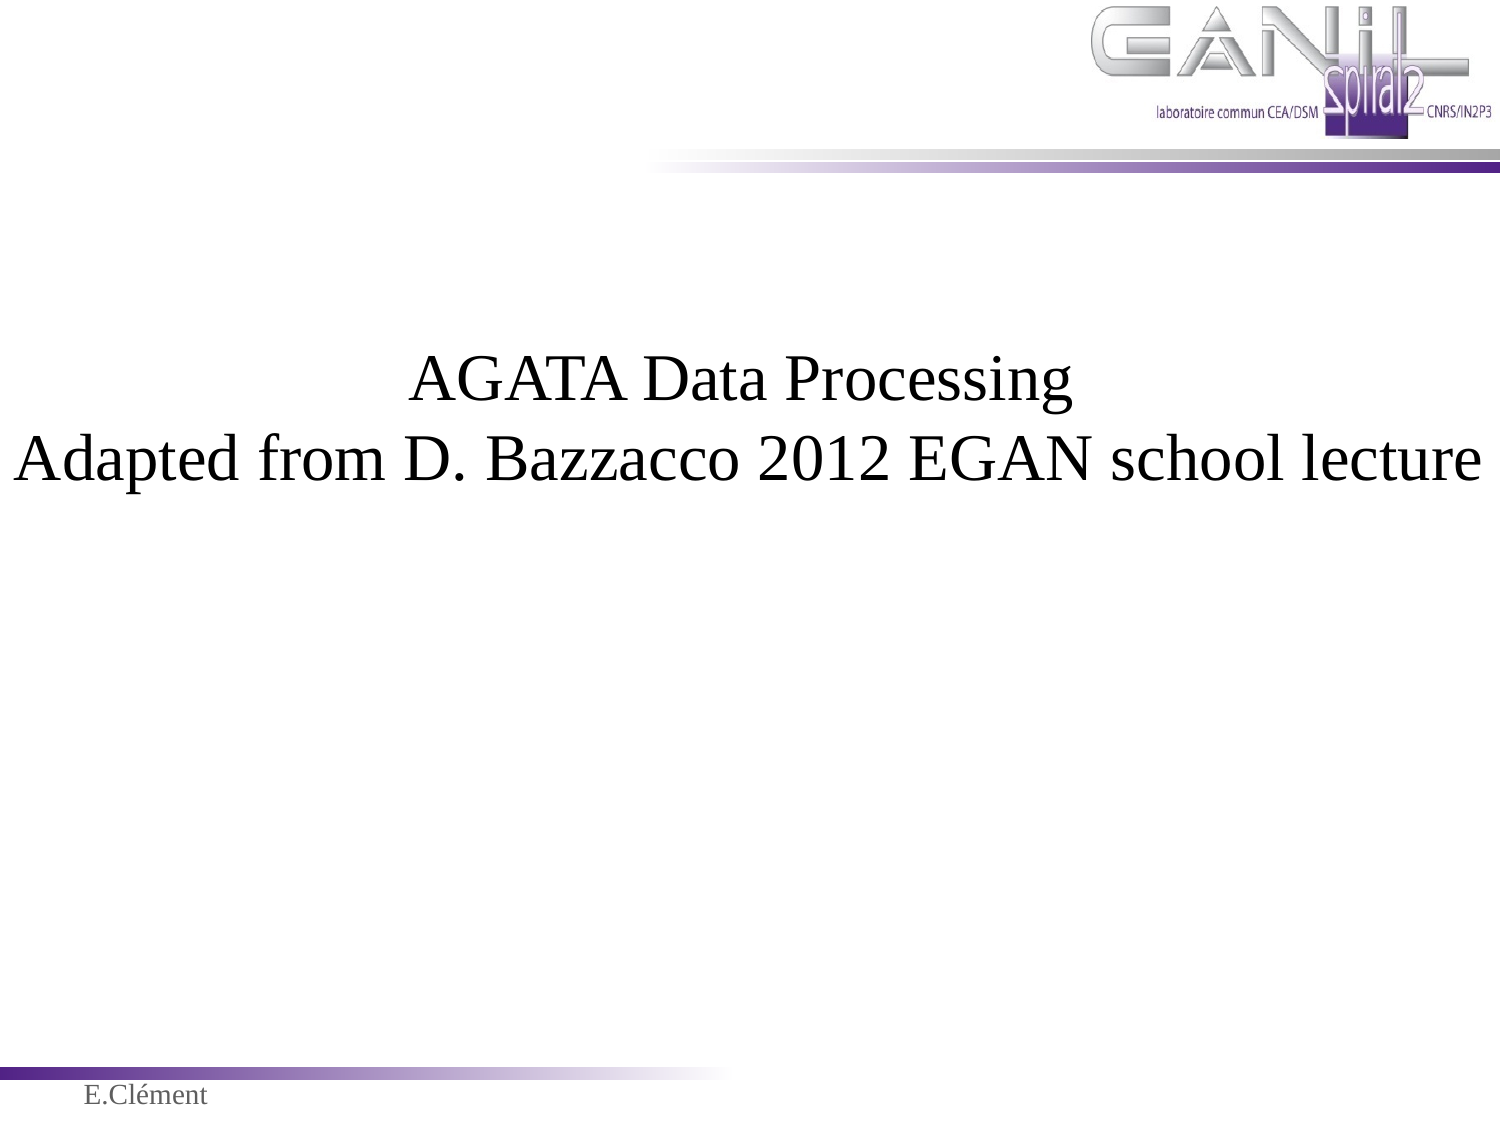

AGATA Data Processing
Adapted from D. Bazzacco 2012 EGAN school lecture